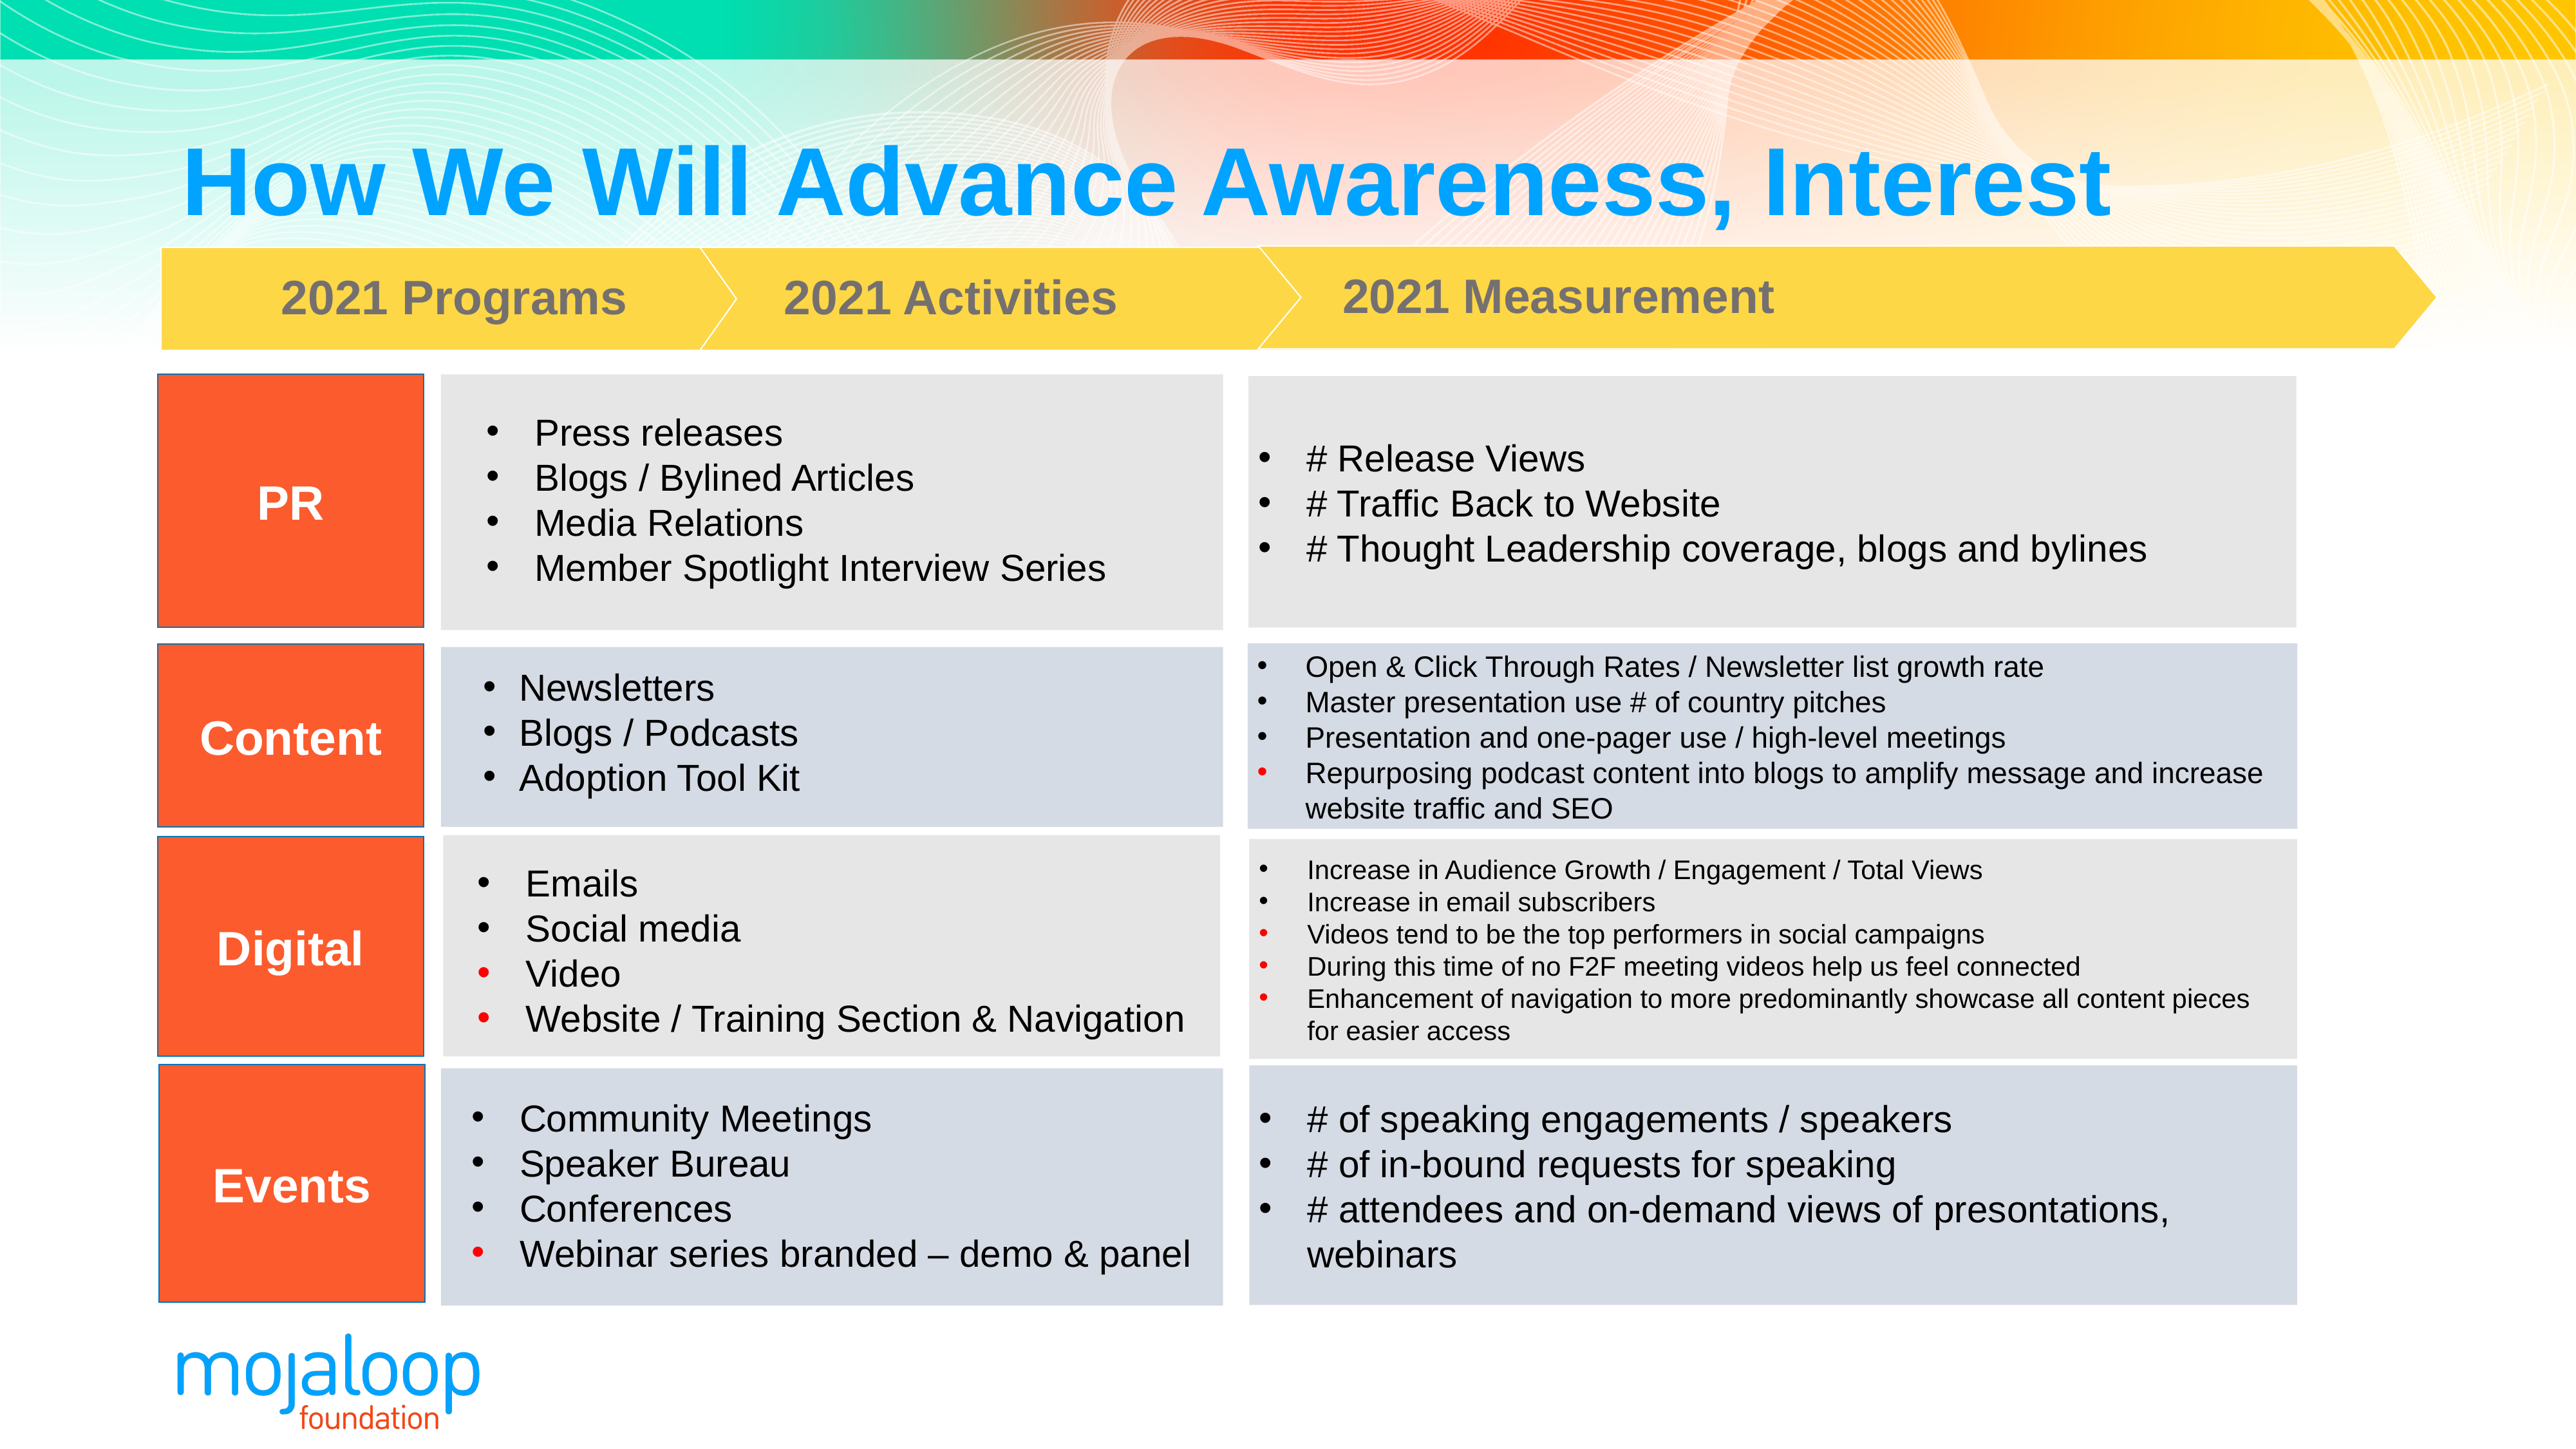

How We Will Advance Awareness, Interest
   2021 Measurement
         2021 Programs
   2021 Activities
PR

Press releases
Blogs / Bylined Articles
Media Relations
Member Spotlight Interview Series

Newsletters
Blogs / Podcasts
Adoption Tool Kit

Emails
Social media
Video
Website / Training Section & Navigation

Community Meetings
Speaker Bureau
Conferences
Webinar series branded – demo & panel
Content
Digital
Events
# Release Views
# Traffic Back to Website
# Thought Leadership coverage, blogs and bylines

Open & Click Through Rates / Newsletter list growth rate
Master presentation use # of country pitches
Presentation and one-pager use / high-level meetings
Repurposing podcast content into blogs to amplify message and increase website traffic and SEO

Increase in Audience Growth / Engagement / Total Views
Increase in email subscribers
Videos tend to be the top performers in social campaigns
During this time of no F2F meeting videos help us feel connected
Enhancement of navigation to more predominantly showcase all content pieces for easier access
# of speaking engagements / speakers
# of in-bound requests for speaking
# attendees and on-demand views of presontations, webinars